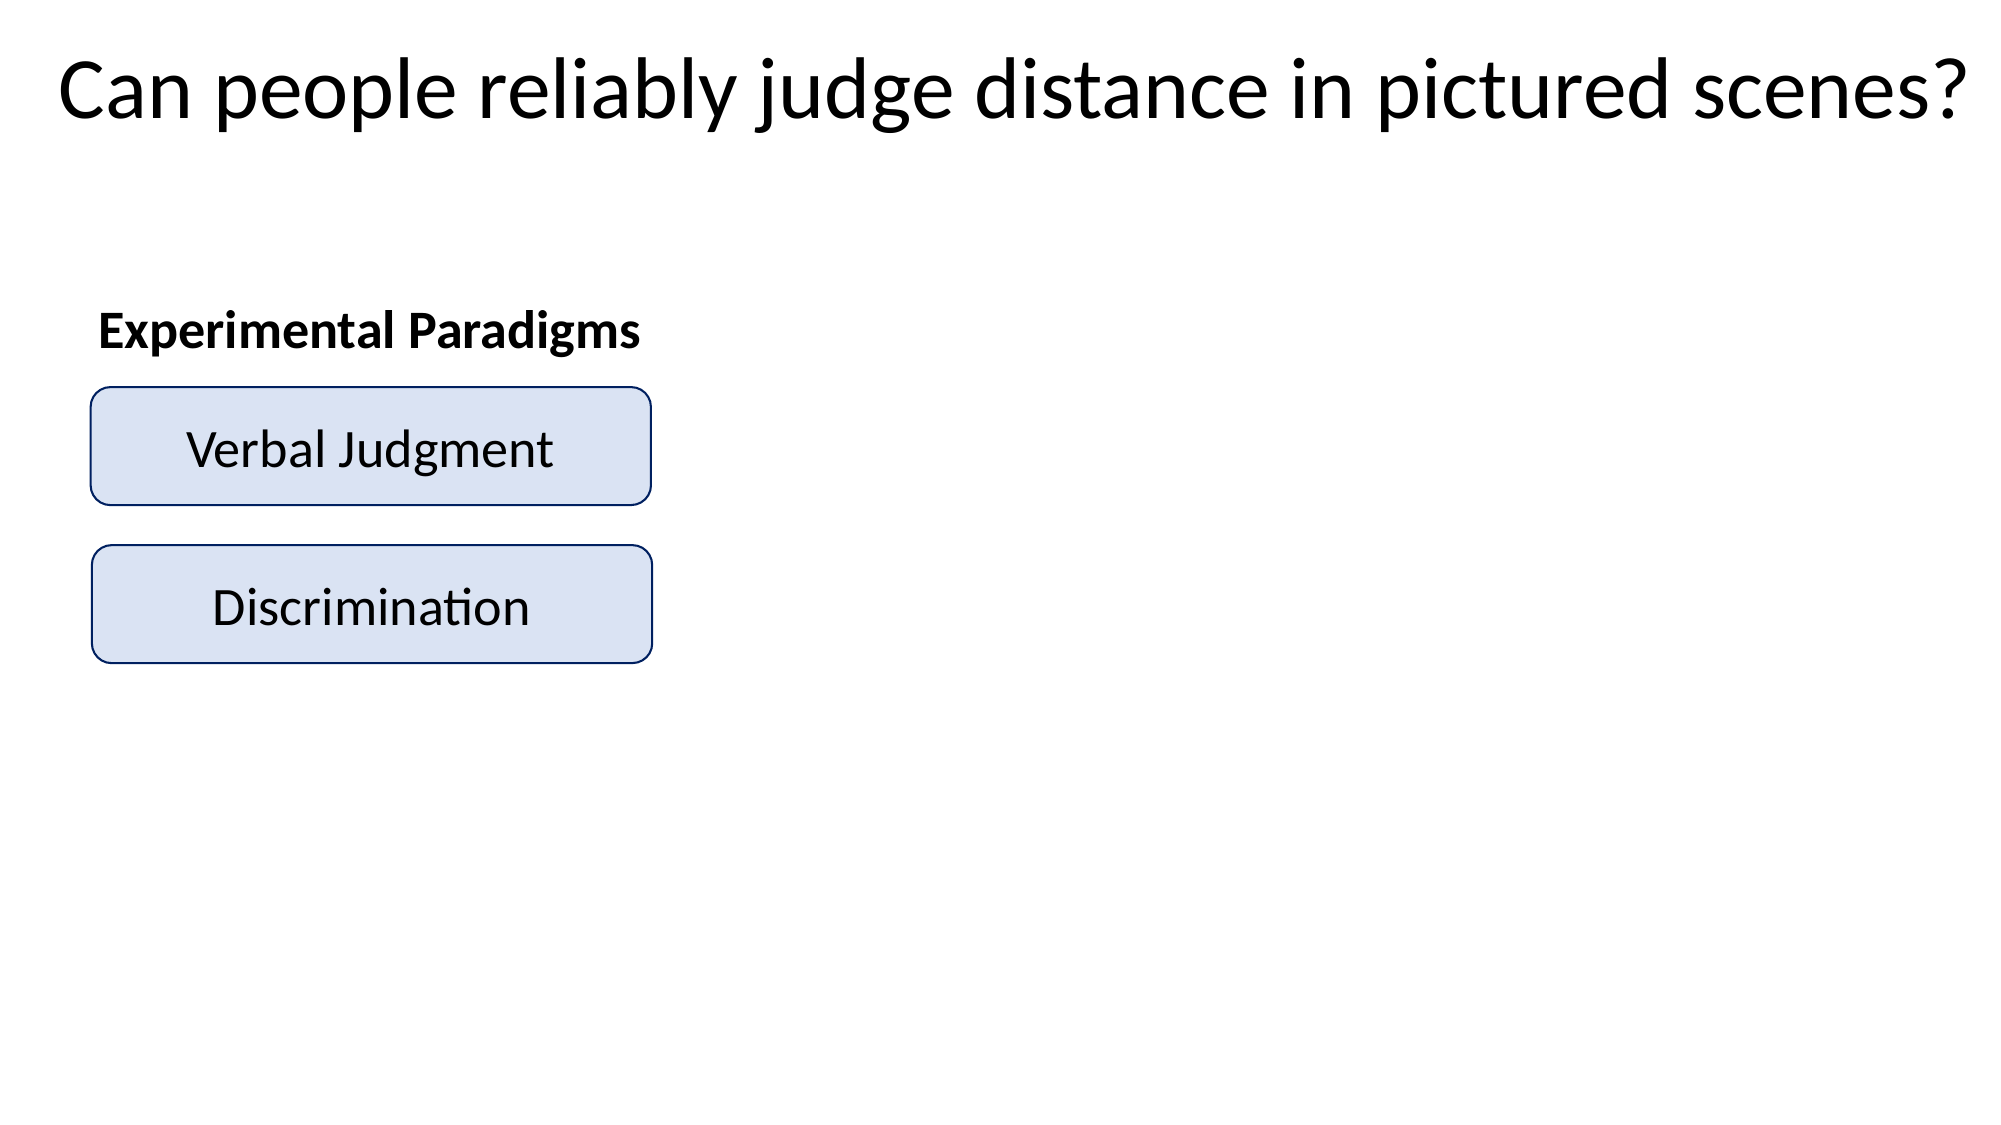

# Can people reliably judge distance in pictured scenes?
Experimental Paradigms
Verbal Judgment
Discrimination